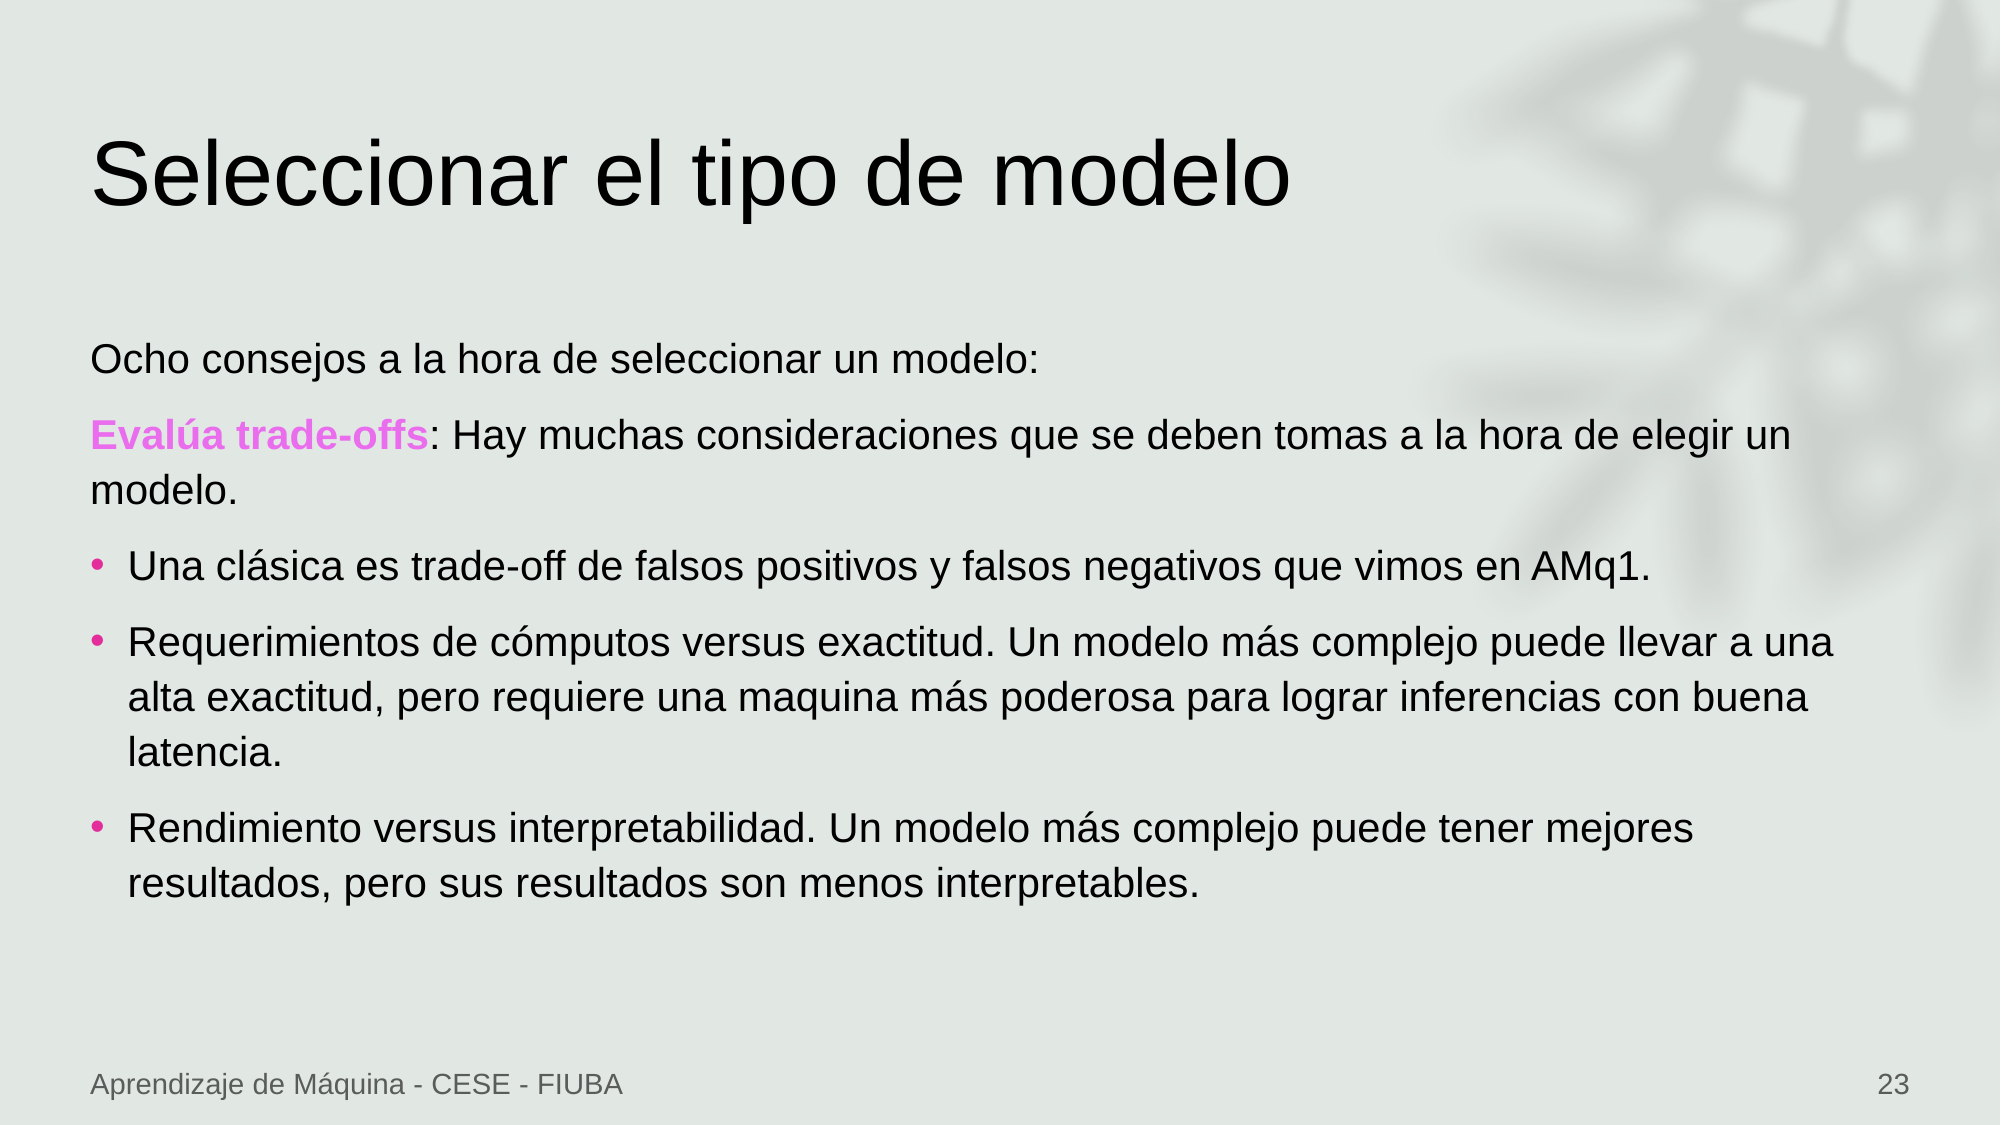

# Seleccionar el tipo de modelo
Ocho consejos a la hora de seleccionar un modelo:
Evalúa trade-offs: Hay muchas consideraciones que se deben tomas a la hora de elegir un modelo.
Una clásica es trade-off de falsos positivos y falsos negativos que vimos en AMq1.
Requerimientos de cómputos versus exactitud. Un modelo más complejo puede llevar a una alta exactitud, pero requiere una maquina más poderosa para lograr inferencias con buena latencia.
Rendimiento versus interpretabilidad. Un modelo más complejo puede tener mejores resultados, pero sus resultados son menos interpretables.

Aprendizaje de Máquina - CESE - FIUBA
23